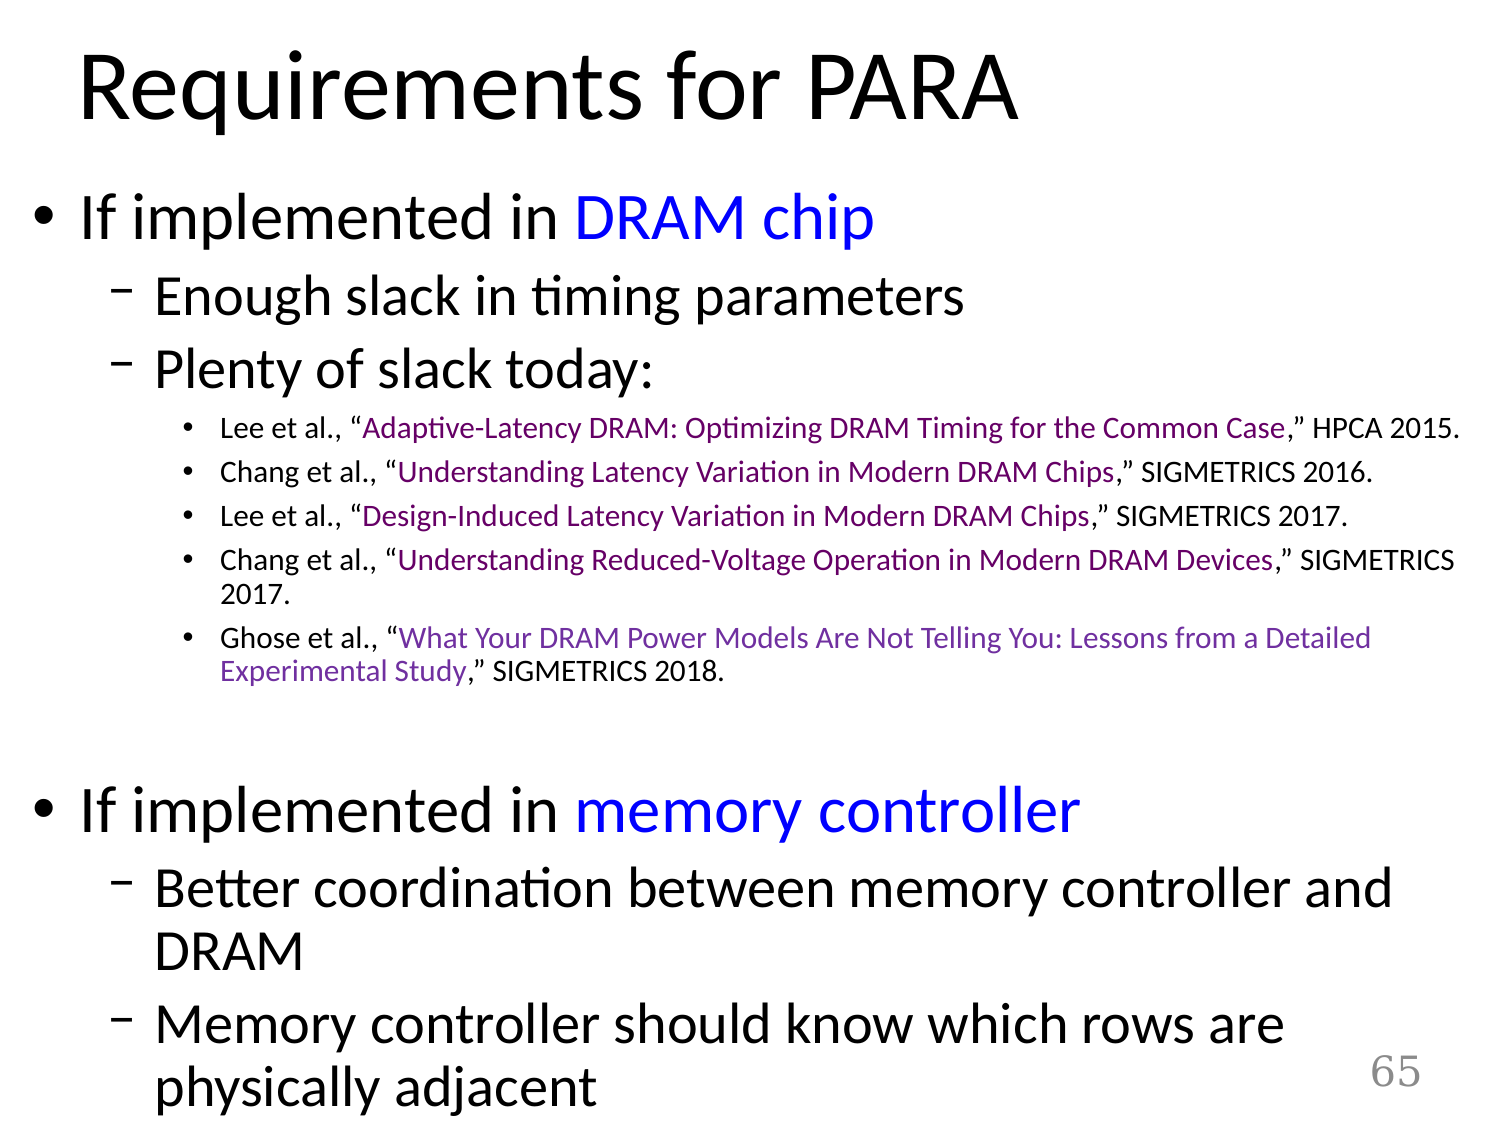

# Requirements for PARA
If implemented in DRAM chip
Enough slack in timing parameters
Plenty of slack today:
Lee et al., “Adaptive-Latency DRAM: Optimizing DRAM Timing for the Common Case,” HPCA 2015.
Chang et al., “Understanding Latency Variation in Modern DRAM Chips,” SIGMETRICS 2016.
Lee et al., “Design-Induced Latency Variation in Modern DRAM Chips,” SIGMETRICS 2017.
Chang et al., “Understanding Reduced-Voltage Operation in Modern DRAM Devices,” SIGMETRICS 2017.
Ghose et al., “What Your DRAM Power Models Are Not Telling You: Lessons from a Detailed Experimental Study,” SIGMETRICS 2018.

If implemented in memory controller
Better coordination between memory controller and DRAM
Memory controller should know which rows are physically adjacent

65